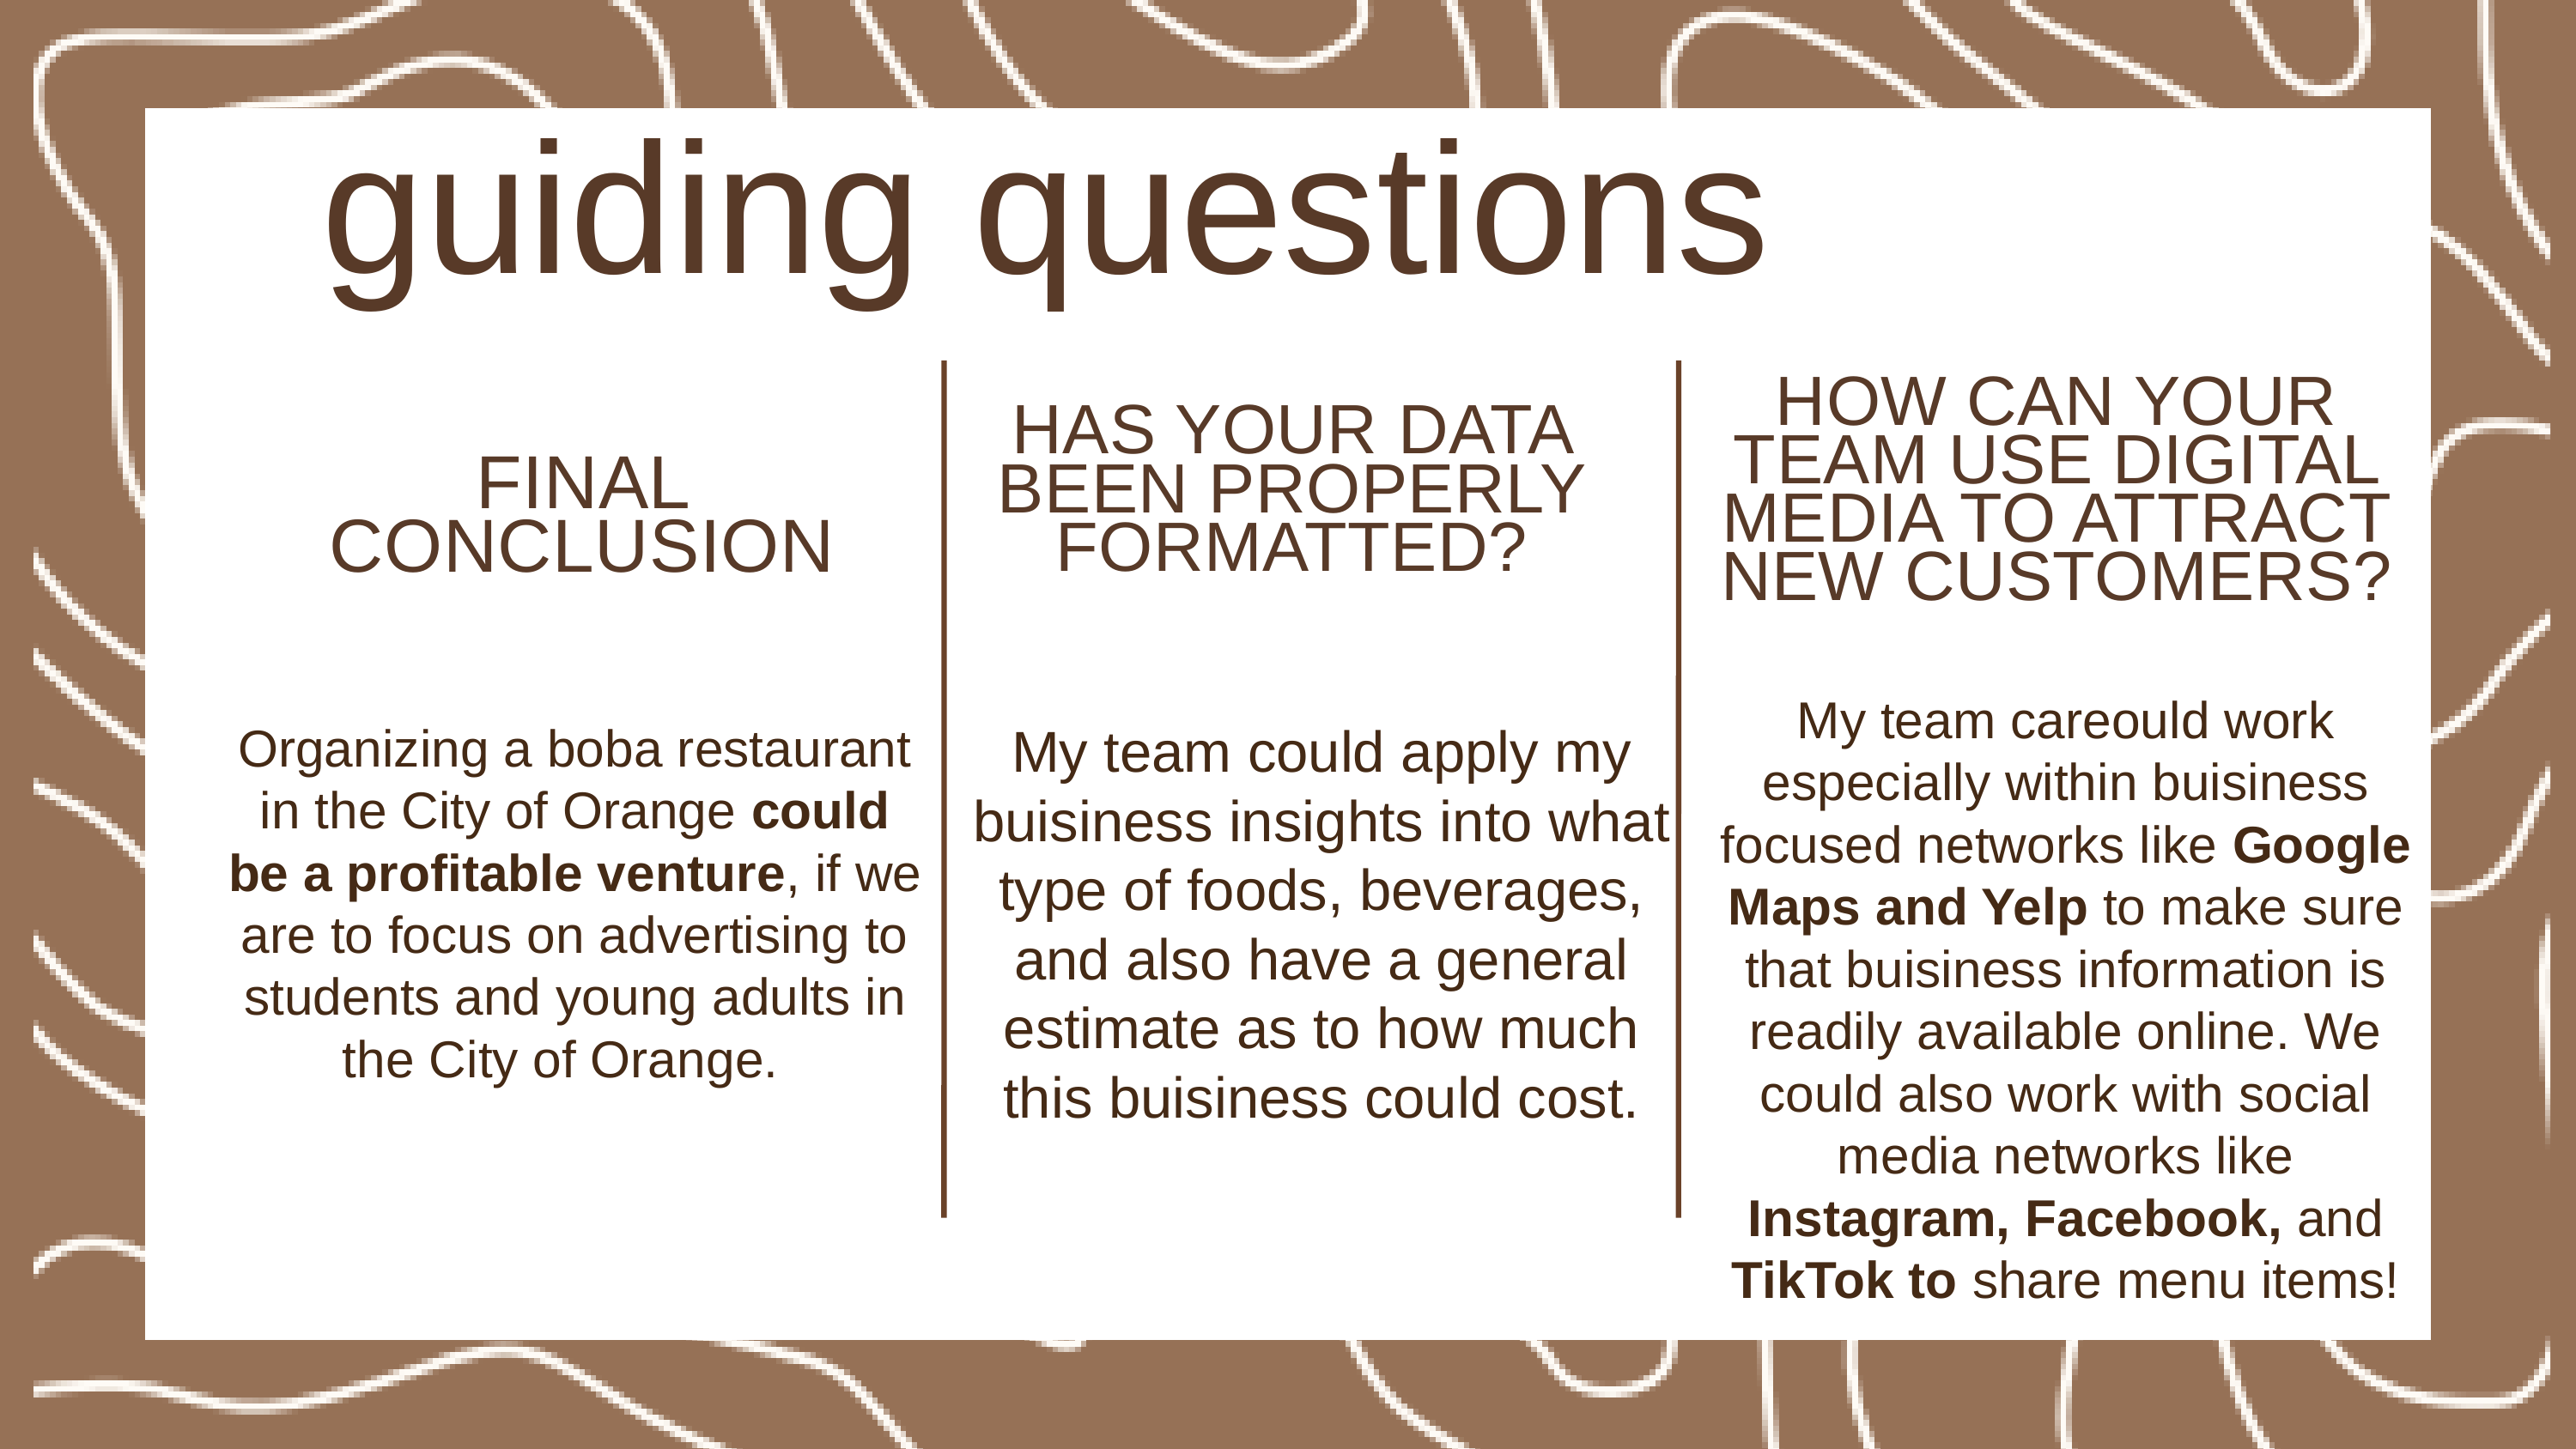

guiding questions

HOW CAN YOUR TEAM USE DIGITAL MEDIA TO ATTRACT NEW CUSTOMERS?
HAS YOUR DATA BEEN PROPERLY FORMATTED?
FINAL CONCLUSION
My team careould work especially within buisiness focused networks like Google Maps and Yelp to make sure that buisiness information is readily available online. We could also work with social media networks like Instagram, Facebook, and TikTok to share menu items!
Organizing a boba restaurant in the City of Orange could be a profitable venture, if we are to focus on advertising to students and young adults in the City of Orange.
My team could apply my buisiness insights into what type of foods, beverages, and also have a general estimate as to how much this buisiness could cost.